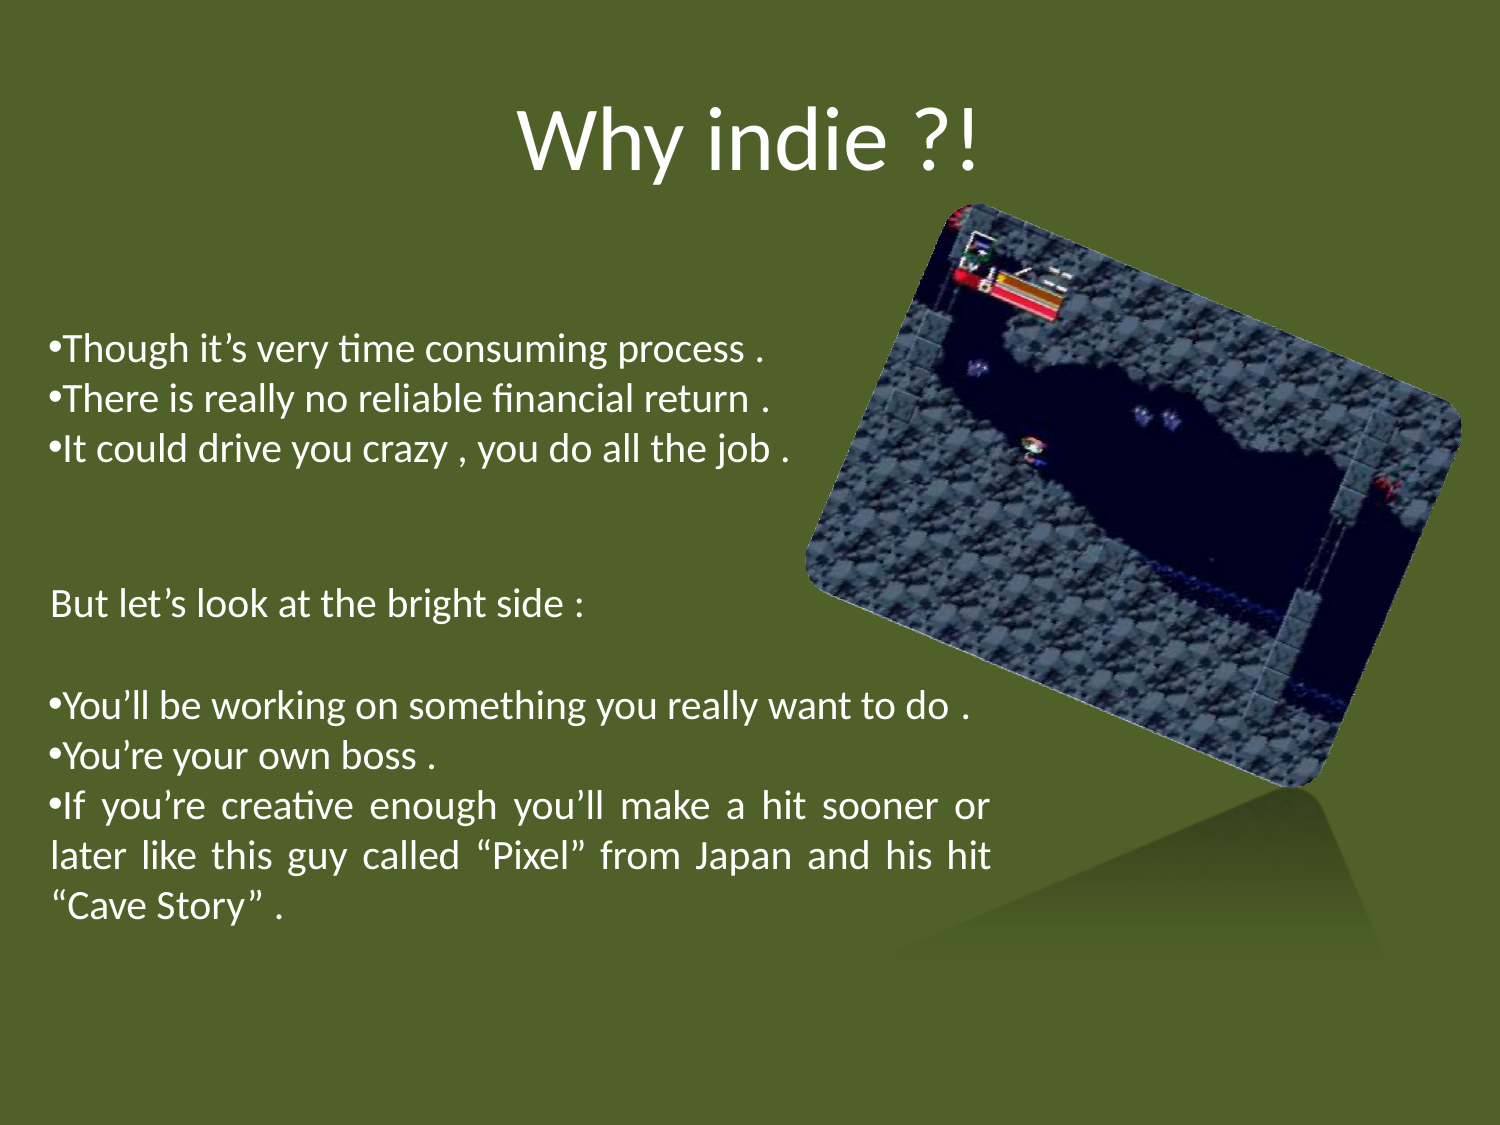

# Why indie ?!

Though it’s very time consuming process .
There is really no reliable financial return .
It could drive you crazy , you do all the job .

But let’s look at the bright side :

You’ll be working on something you really want to do .
You’re your own boss .
If you’re creative enough you’ll make a hit sooner or  later like this guy called “Pixel” from Japan and his hit  “Cave Story” .